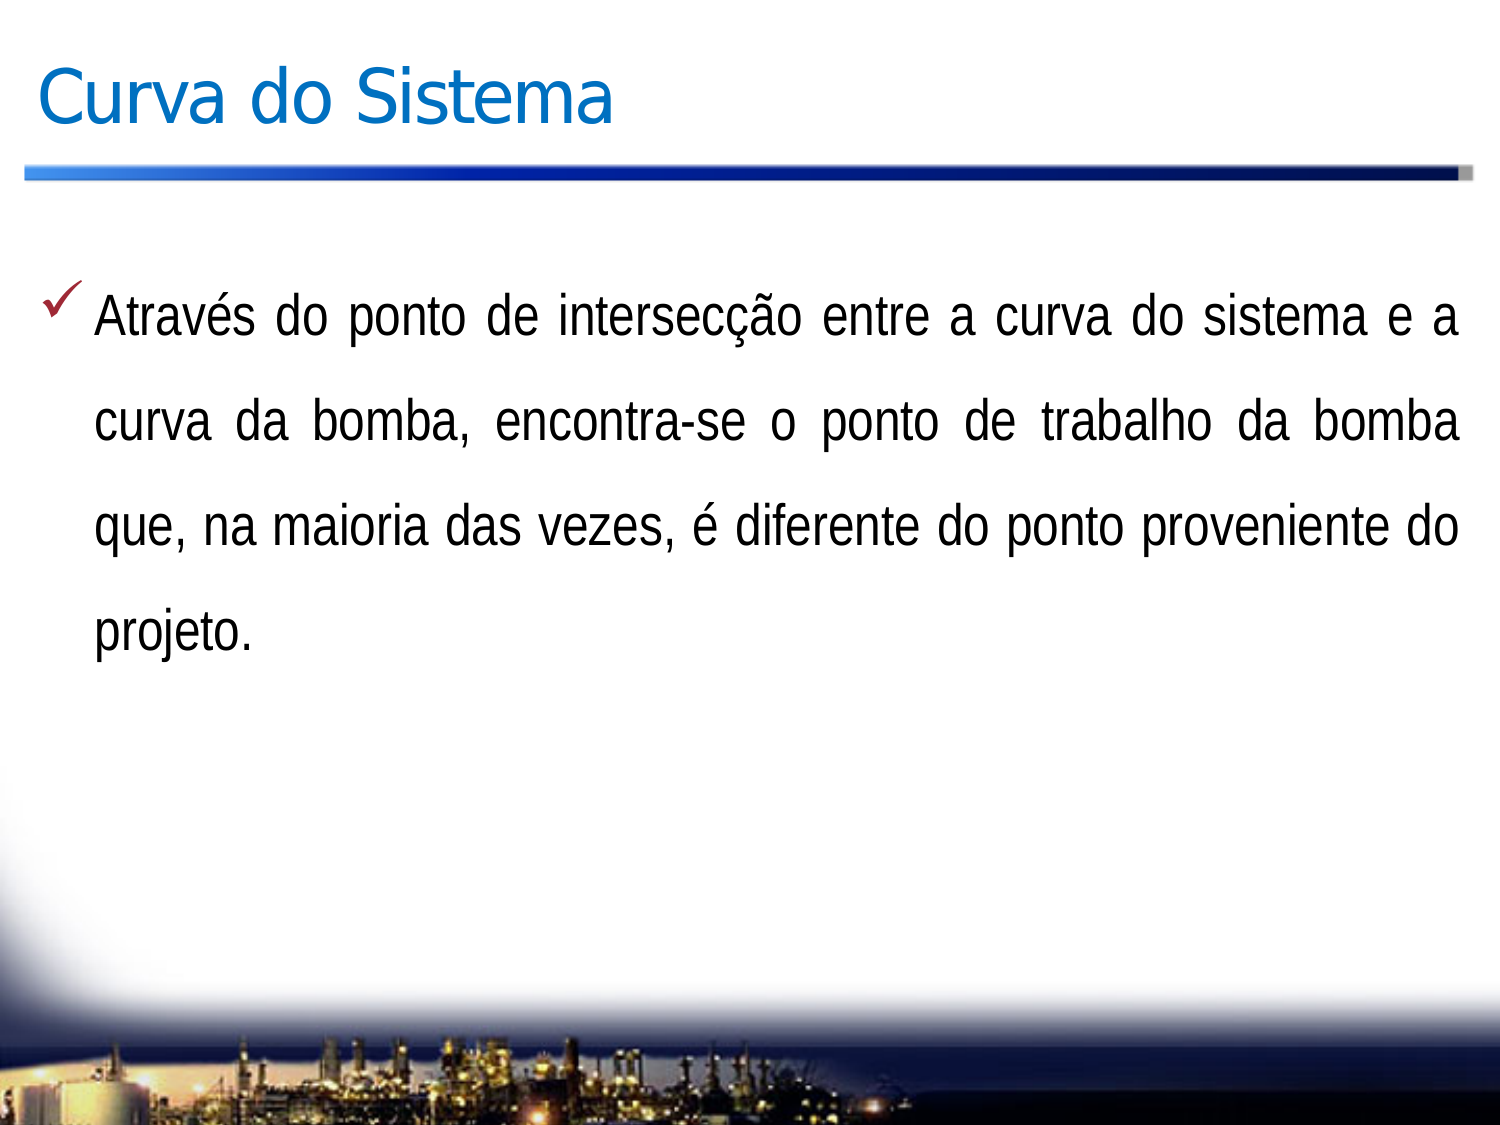

# Curva do Sistema
Através do ponto de intersecção entre a curva do sistema e a curva da bomba, encontra-se o ponto de trabalho da bomba que, na maioria das vezes, é diferente do ponto proveniente do projeto.